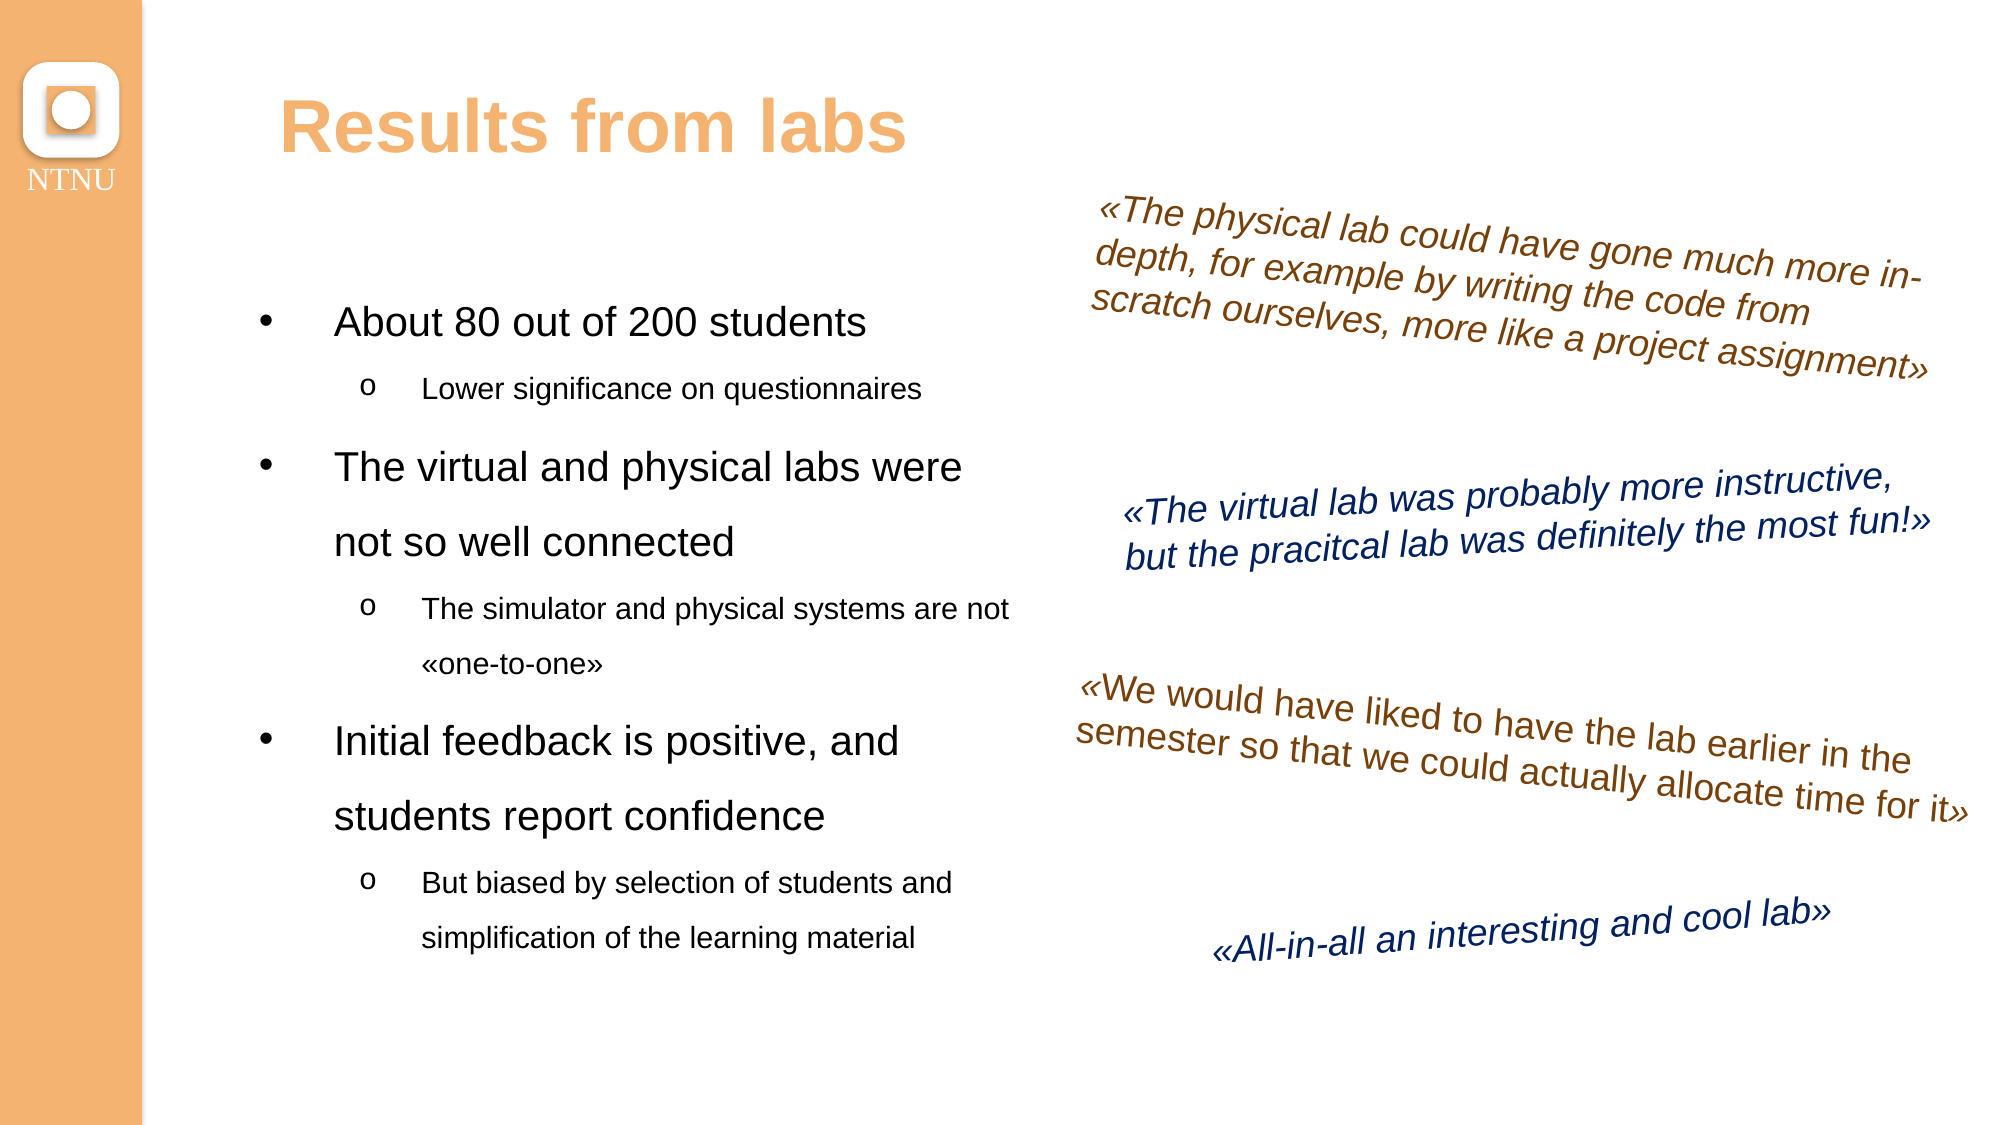

Results from labs

NTNU
«The physical lab could have gone much more in-depth, for example by writing the code from scratch ourselves, more like a project assignment»
About 80 out of 200 students
Lower significance on questionnaires
The virtual and physical labs were not so well connected
The simulator and physical systems are not «one-to-one»
Initial feedback is positive, and students report confidence
But biased by selection of students and simplification of the learning material

«The virtual lab was probably more instructive, but the pracitcal lab was definitely the most fun!»
«We would have liked to have the lab earlier in the semester so that we could actually allocate time for it»
«All-in-all an interesting and cool lab»